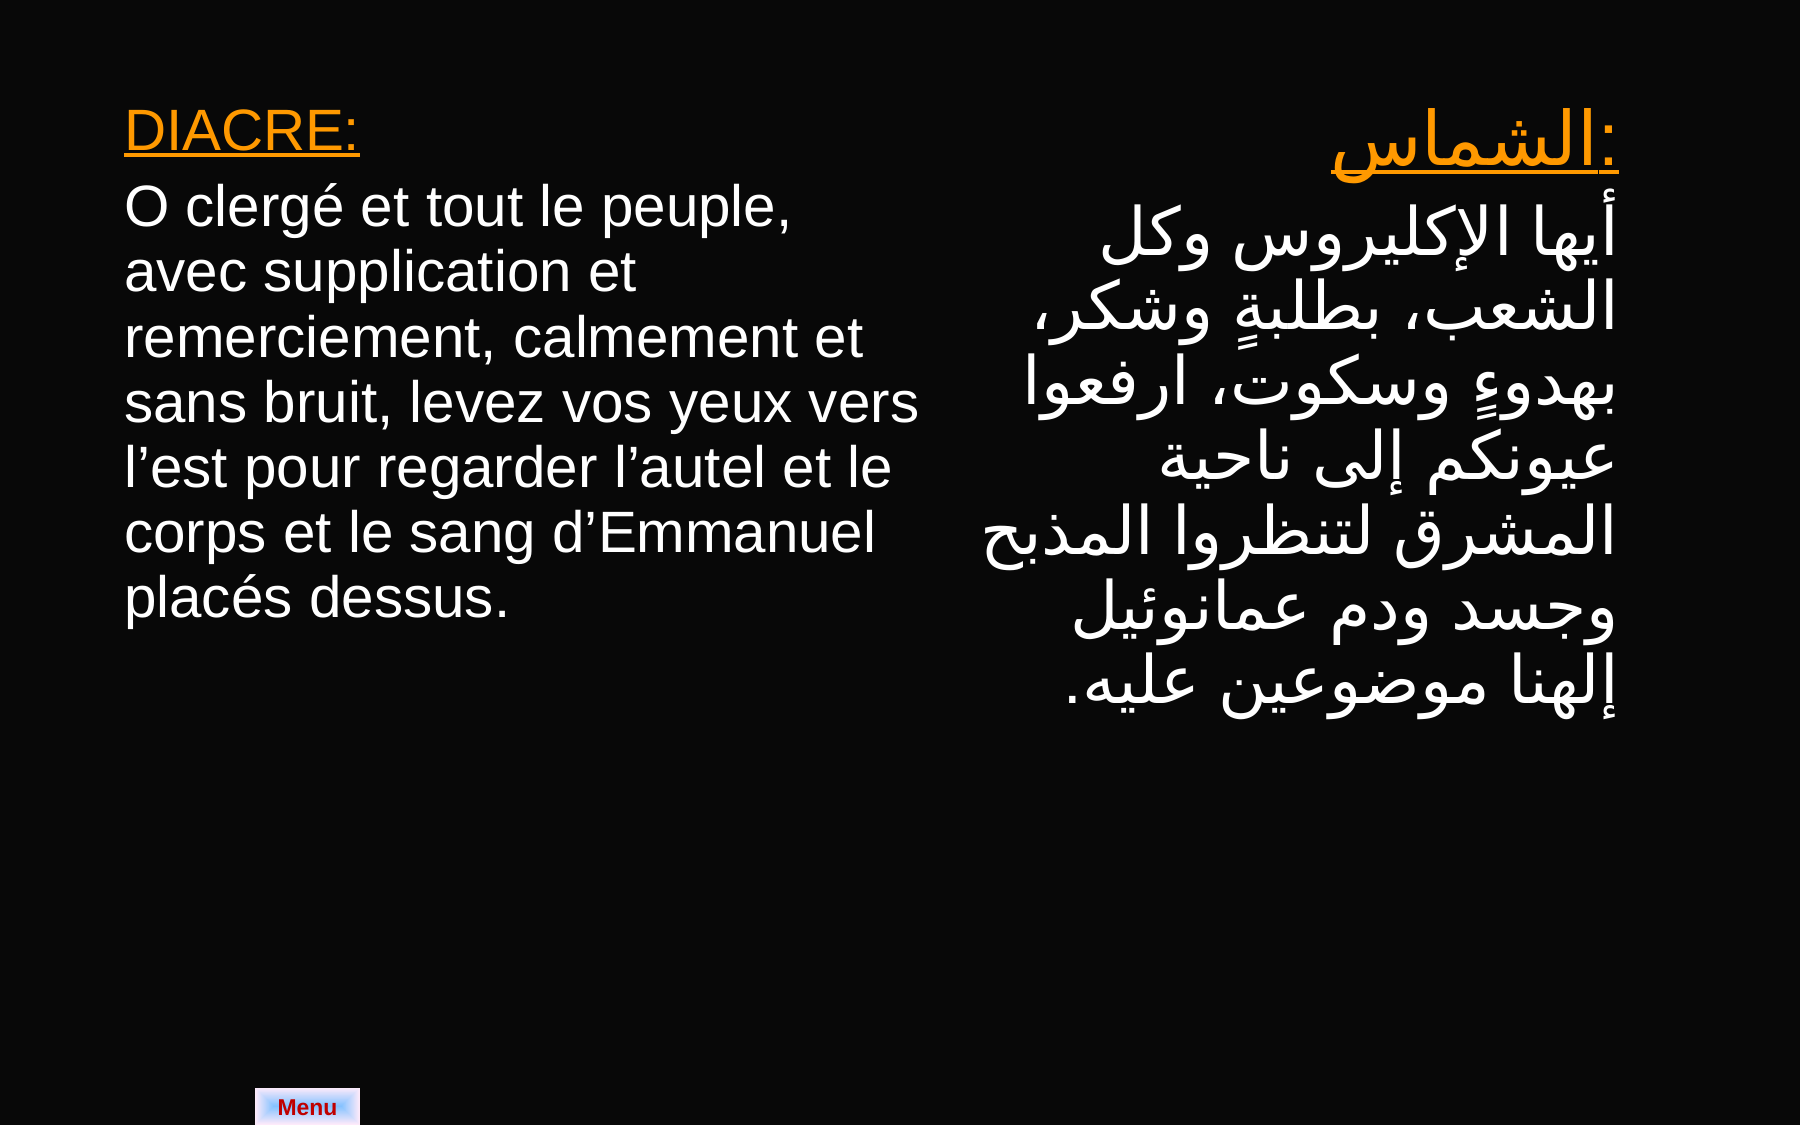

| DIACRE: O clergé et tout le peuple, avec supplication et remerciement, calmement et sans bruit, levez vos yeux vers l’est pour regarder l’autel et le corps et le sang d’Emmanuel placés dessus. | الشماس: أيها الإكليروس وكل الشعب، بطلبةٍ وشكر، بهدوءٍ وسكوت، ارفعوا عيونكم إلى ناحية المشرق لتنظروا المذبح وجسد ودم عمانوئيل إلهنا موضوعين عليه. |
| --- | --- |

Menu